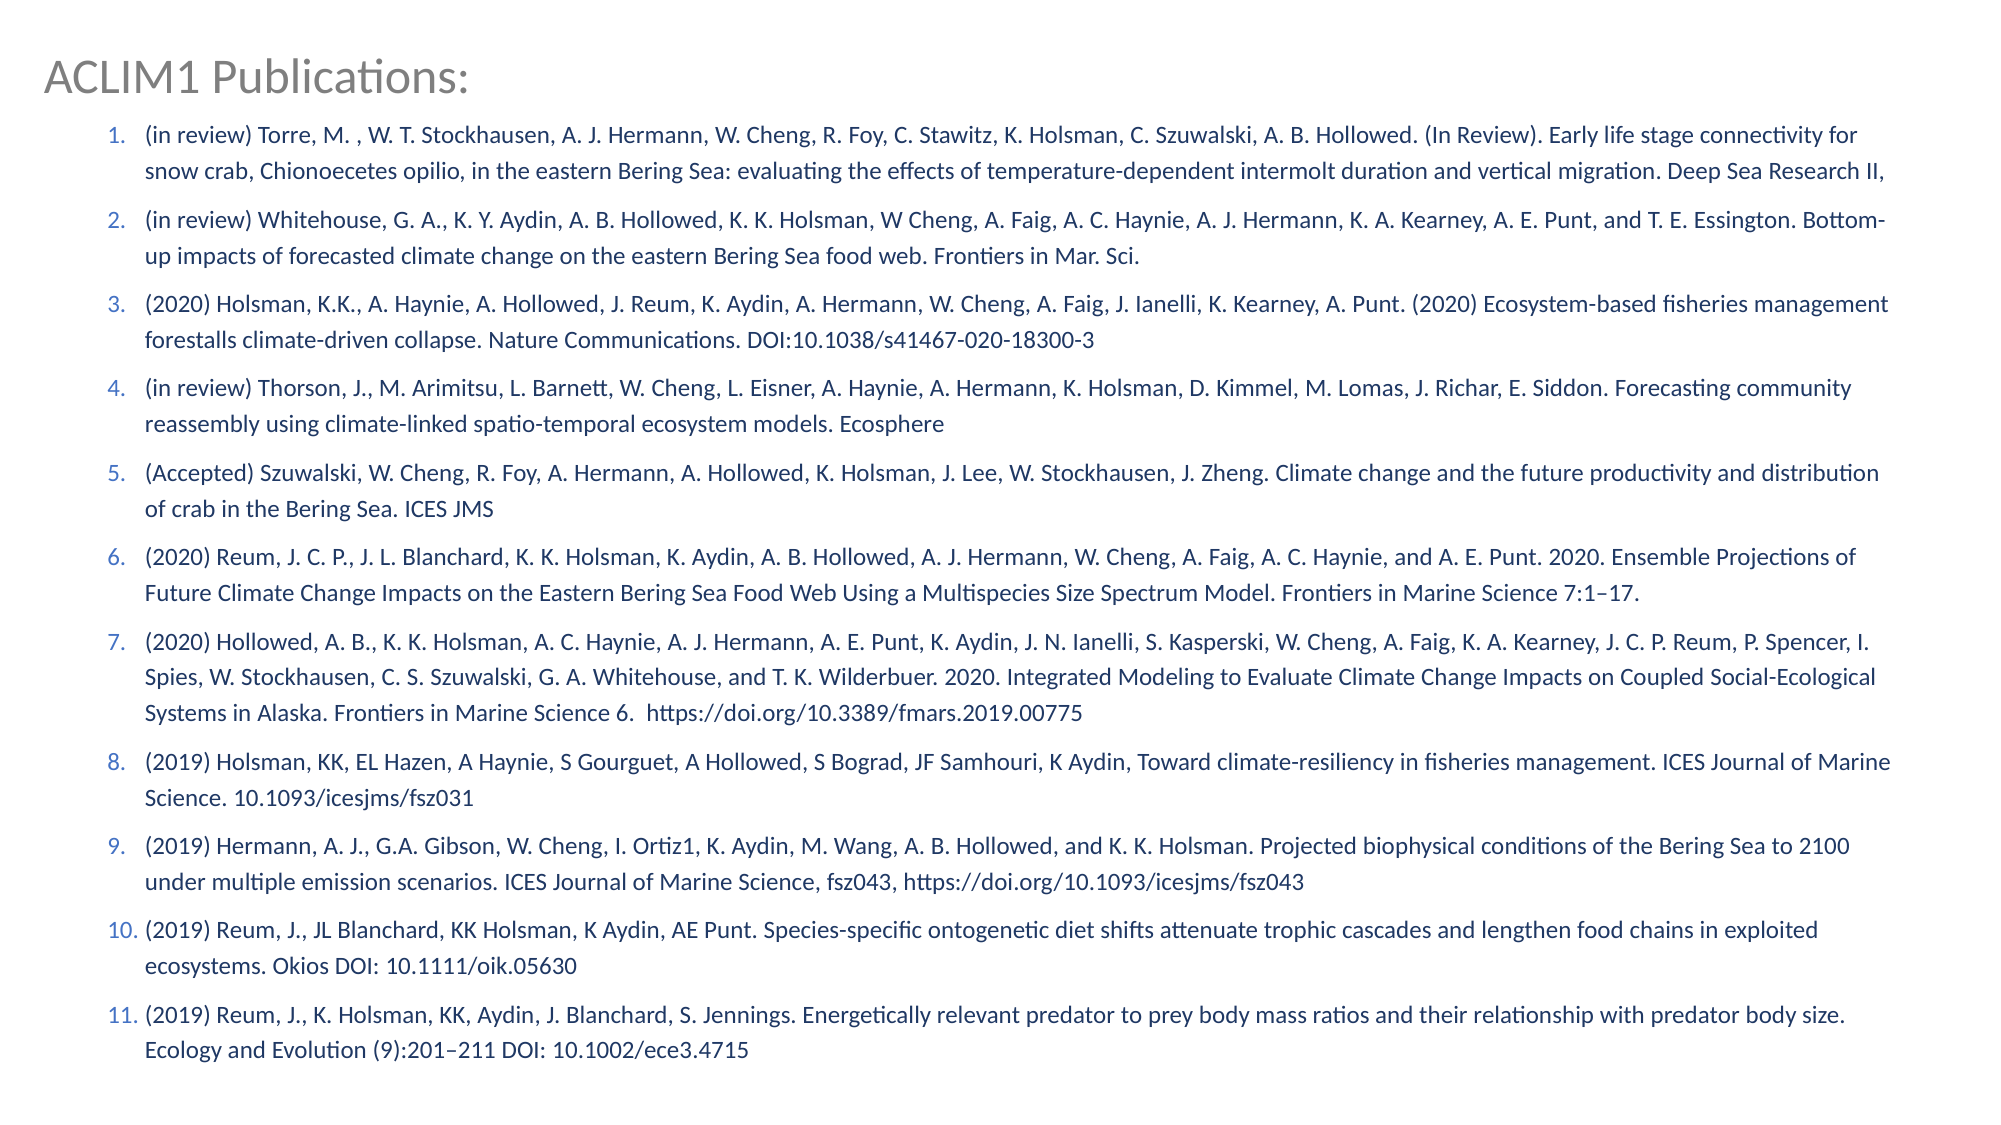

ACLIM1 Publications:
(in review) Torre, M. , W. T. Stockhausen, A. J. Hermann, W. Cheng, R. Foy, C. Stawitz, K. Holsman, C. Szuwalski, A. B. Hollowed. (In Review). Early life stage connectivity for snow crab, Chionoecetes opilio, in the eastern Bering Sea: evaluating the effects of temperature-dependent intermolt duration and vertical migration. Deep Sea Research II,
(in review) Whitehouse, G. A., K. Y. Aydin, A. B. Hollowed, K. K. Holsman, W Cheng, A. Faig, A. C. Haynie, A. J. Hermann, K. A. Kearney, A. E. Punt, and T. E. Essington. Bottom-up impacts of forecasted climate change on the eastern Bering Sea food web. Frontiers in Mar. Sci.
(2020) Holsman, K.K., A. Haynie, A. Hollowed, J. Reum, K. Aydin, A. Hermann, W. Cheng, A. Faig, J. Ianelli, K. Kearney, A. Punt. (2020) Ecosystem-based fisheries management forestalls climate-driven collapse. Nature Communications. DOI:10.1038/s41467-020-18300-3
(in review) Thorson, J., M. Arimitsu, L. Barnett, W. Cheng, L. Eisner, A. Haynie, A. Hermann, K. Holsman, D. Kimmel, M. Lomas, J. Richar, E. Siddon. Forecasting community reassembly using climate-linked spatio-temporal ecosystem models. Ecosphere
(Accepted) Szuwalski, W. Cheng, R. Foy, A. Hermann, A. Hollowed, K. Holsman, J. Lee, W. Stockhausen, J. Zheng. Climate change and the future productivity and distribution of crab in the Bering Sea. ICES JMS
(2020) Reum, J. C. P., J. L. Blanchard, K. K. Holsman, K. Aydin, A. B. Hollowed, A. J. Hermann, W. Cheng, A. Faig, A. C. Haynie, and A. E. Punt. 2020. Ensemble Projections of Future Climate Change Impacts on the Eastern Bering Sea Food Web Using a Multispecies Size Spectrum Model. Frontiers in Marine Science 7:1–17.
(2020) Hollowed, A. B., K. K. Holsman, A. C. Haynie, A. J. Hermann, A. E. Punt, K. Aydin, J. N. Ianelli, S. Kasperski, W. Cheng, A. Faig, K. A. Kearney, J. C. P. Reum, P. Spencer, I. Spies, W. Stockhausen, C. S. Szuwalski, G. A. Whitehouse, and T. K. Wilderbuer. 2020. Integrated Modeling to Evaluate Climate Change Impacts on Coupled Social-Ecological Systems in Alaska. Frontiers in Marine Science 6.  https://doi.org/10.3389/fmars.2019.00775
(2019) Holsman, KK, EL Hazen, A Haynie, S Gourguet, A Hollowed, S Bograd, JF Samhouri, K Aydin, Toward climate-resiliency in fisheries management. ICES Journal of Marine Science. 10.1093/icesjms/fsz031
(2019) Hermann, A. J., G.A. Gibson, W. Cheng, I. Ortiz1, K. Aydin, M. Wang, A. B. Hollowed, and K. K. Holsman. Projected biophysical conditions of the Bering Sea to 2100 under multiple emission scenarios. ICES Journal of Marine Science, fsz043, https://doi.org/10.1093/icesjms/fsz043
(2019) Reum, J., JL Blanchard, KK Holsman, K Aydin, AE Punt. Species-specific ontogenetic diet shifts attenuate trophic cascades and lengthen food chains in exploited ecosystems. Okios DOI: 10.1111/oik.05630
(2019) Reum, J., K. Holsman, KK, Aydin, J. Blanchard, S. Jennings. Energetically relevant predator to prey body mass ratios and their relationship with predator body size. Ecology and Evolution (9):201–211 DOI: 10.1002/ece3.4715